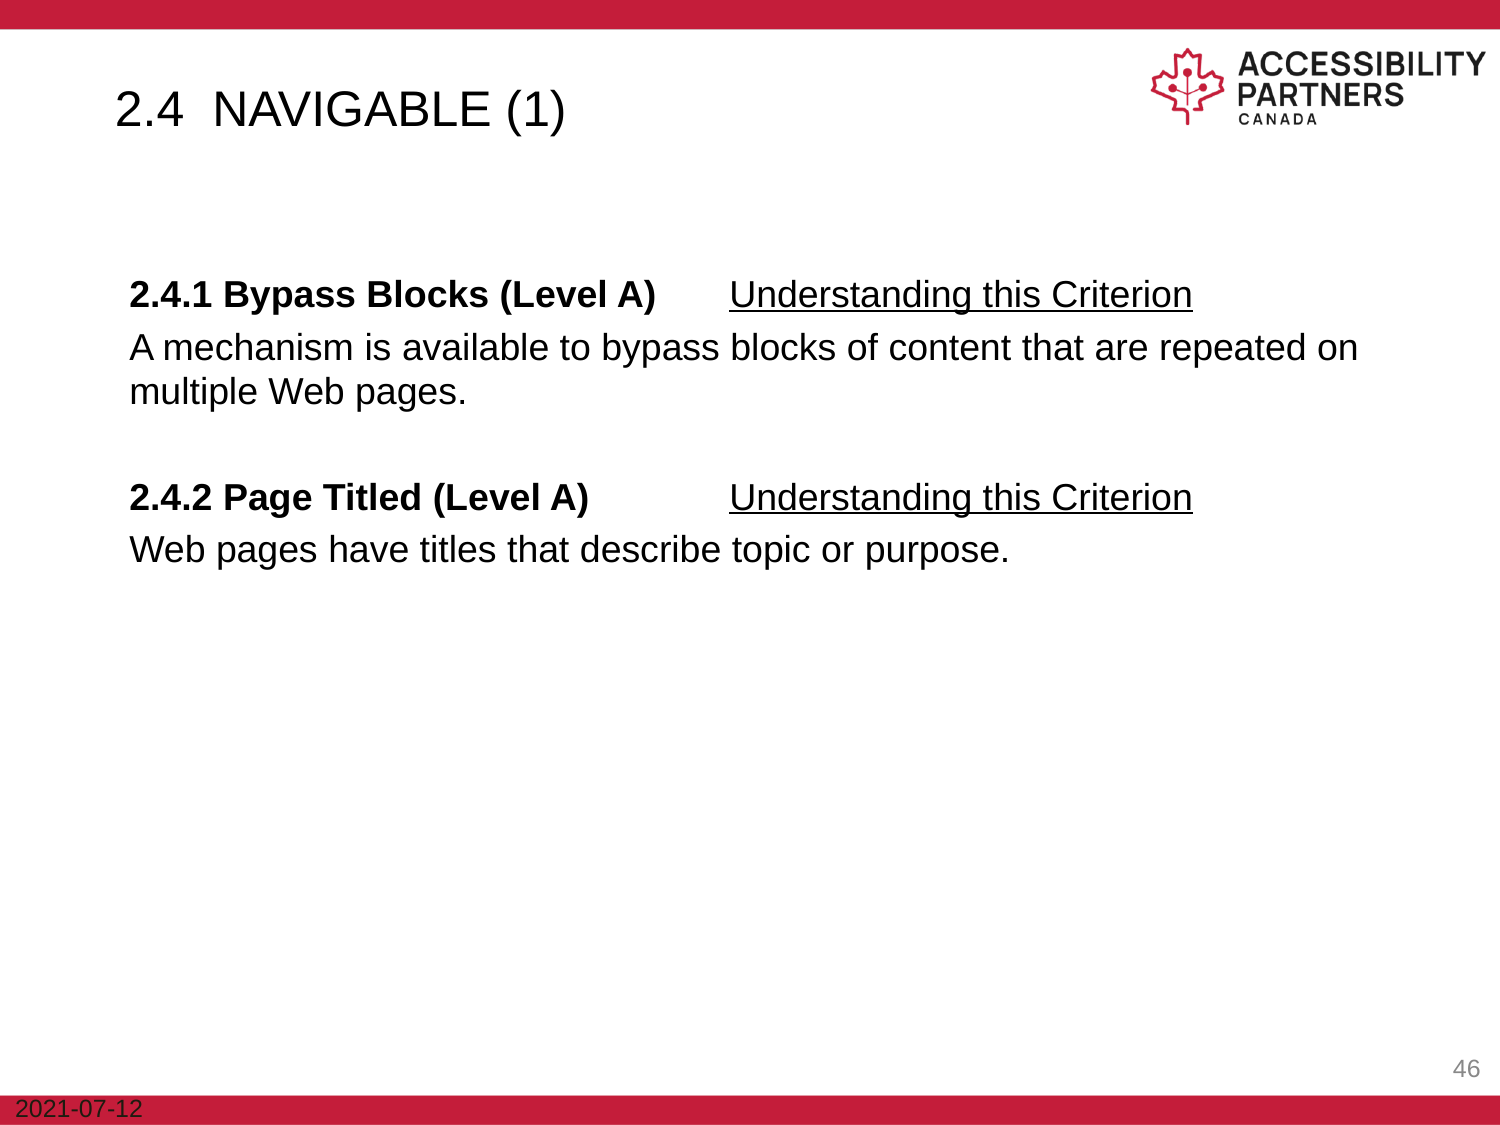

2.4  NAVIGABLE (1)
2.4.1 Bypass Blocks (Level A)	Understanding this Criterion
A mechanism is available to bypass blocks of content that are repeated on multiple Web pages.

2.4.2 Page Titled (Level A)	Understanding this Criterion
Web pages have titles that describe topic or purpose.

46
2021-07-12